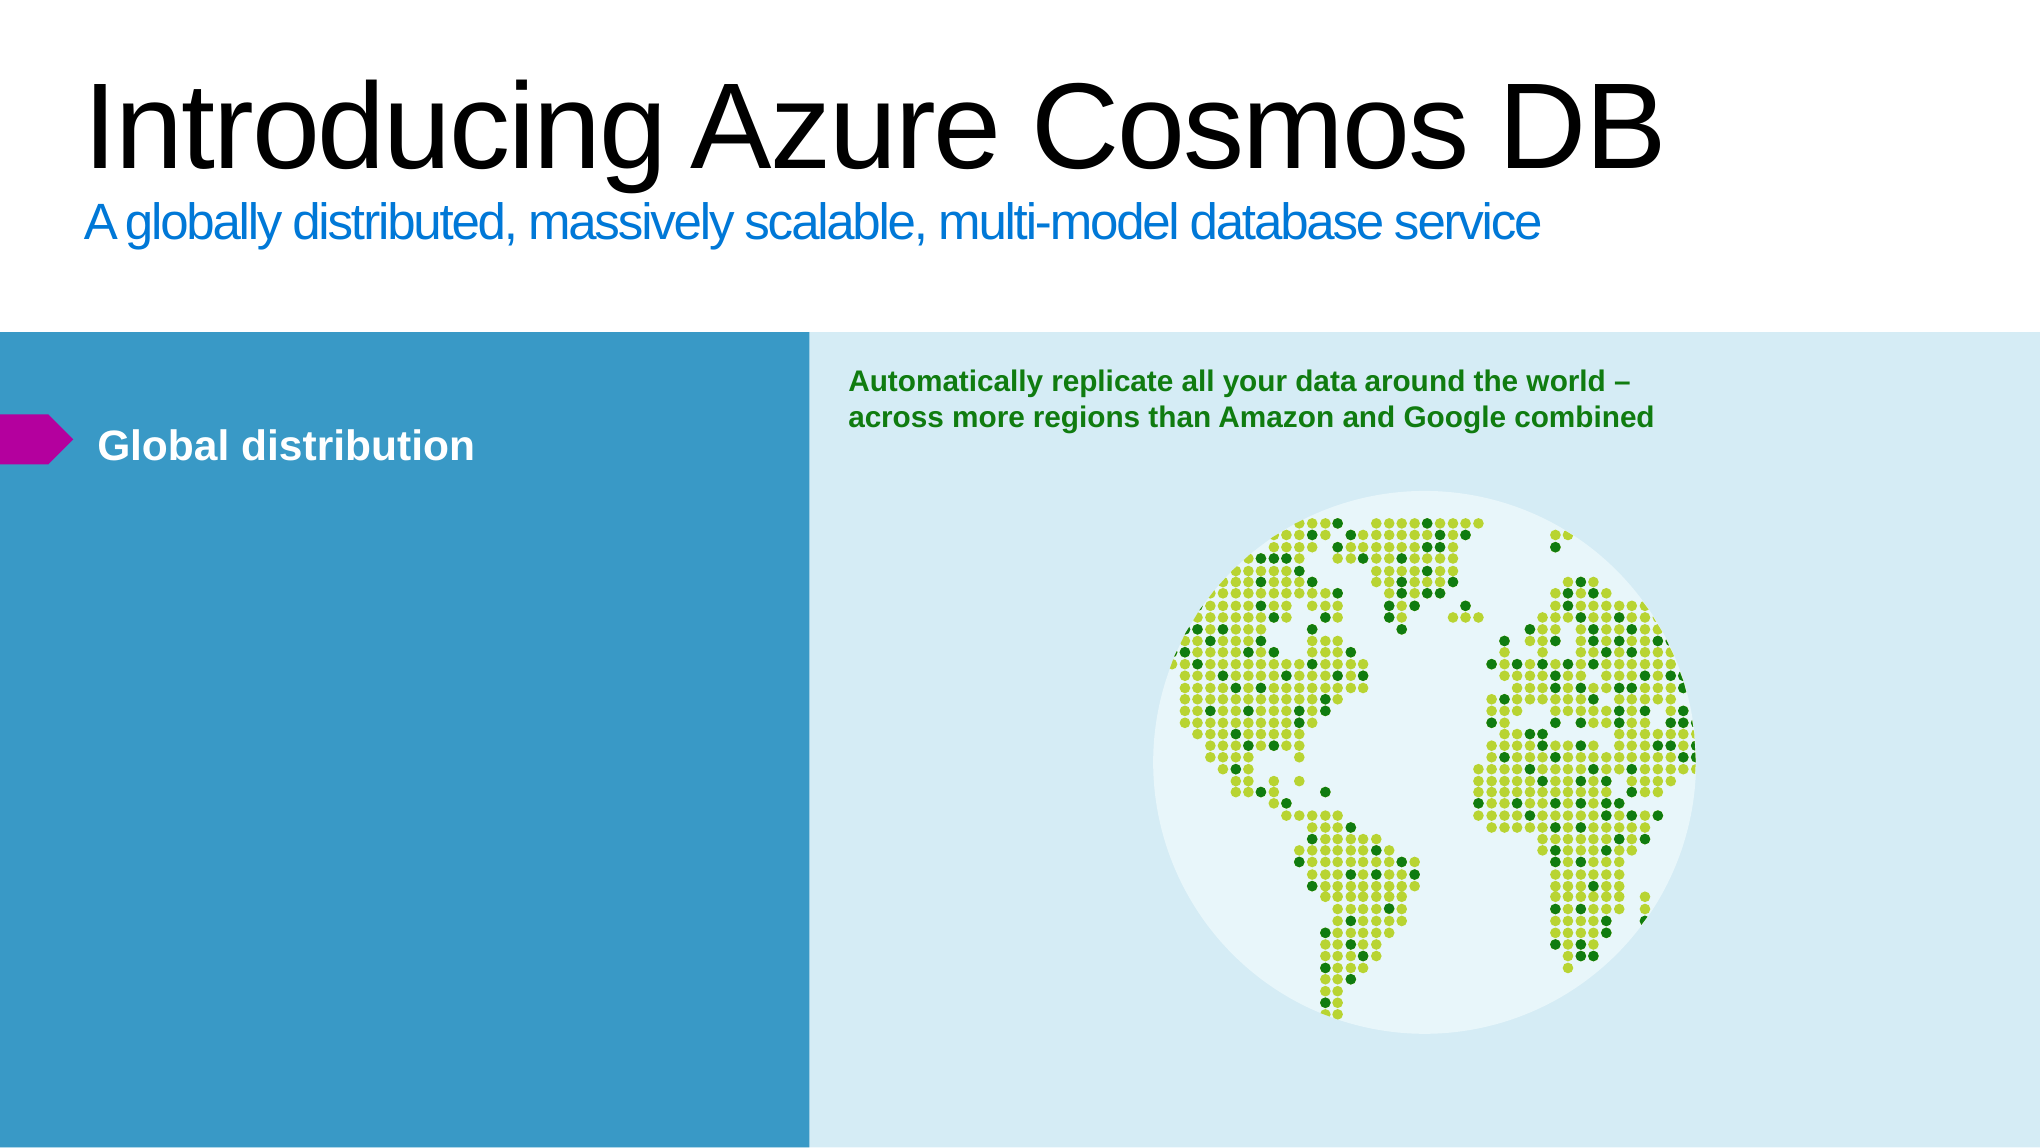

# Introducing Azure Cosmos DB A globally distributed, massively scalable, multi-model database service

Automatically replicate all your data around the world – across more regions than Amazon and Google combined
Global distribution